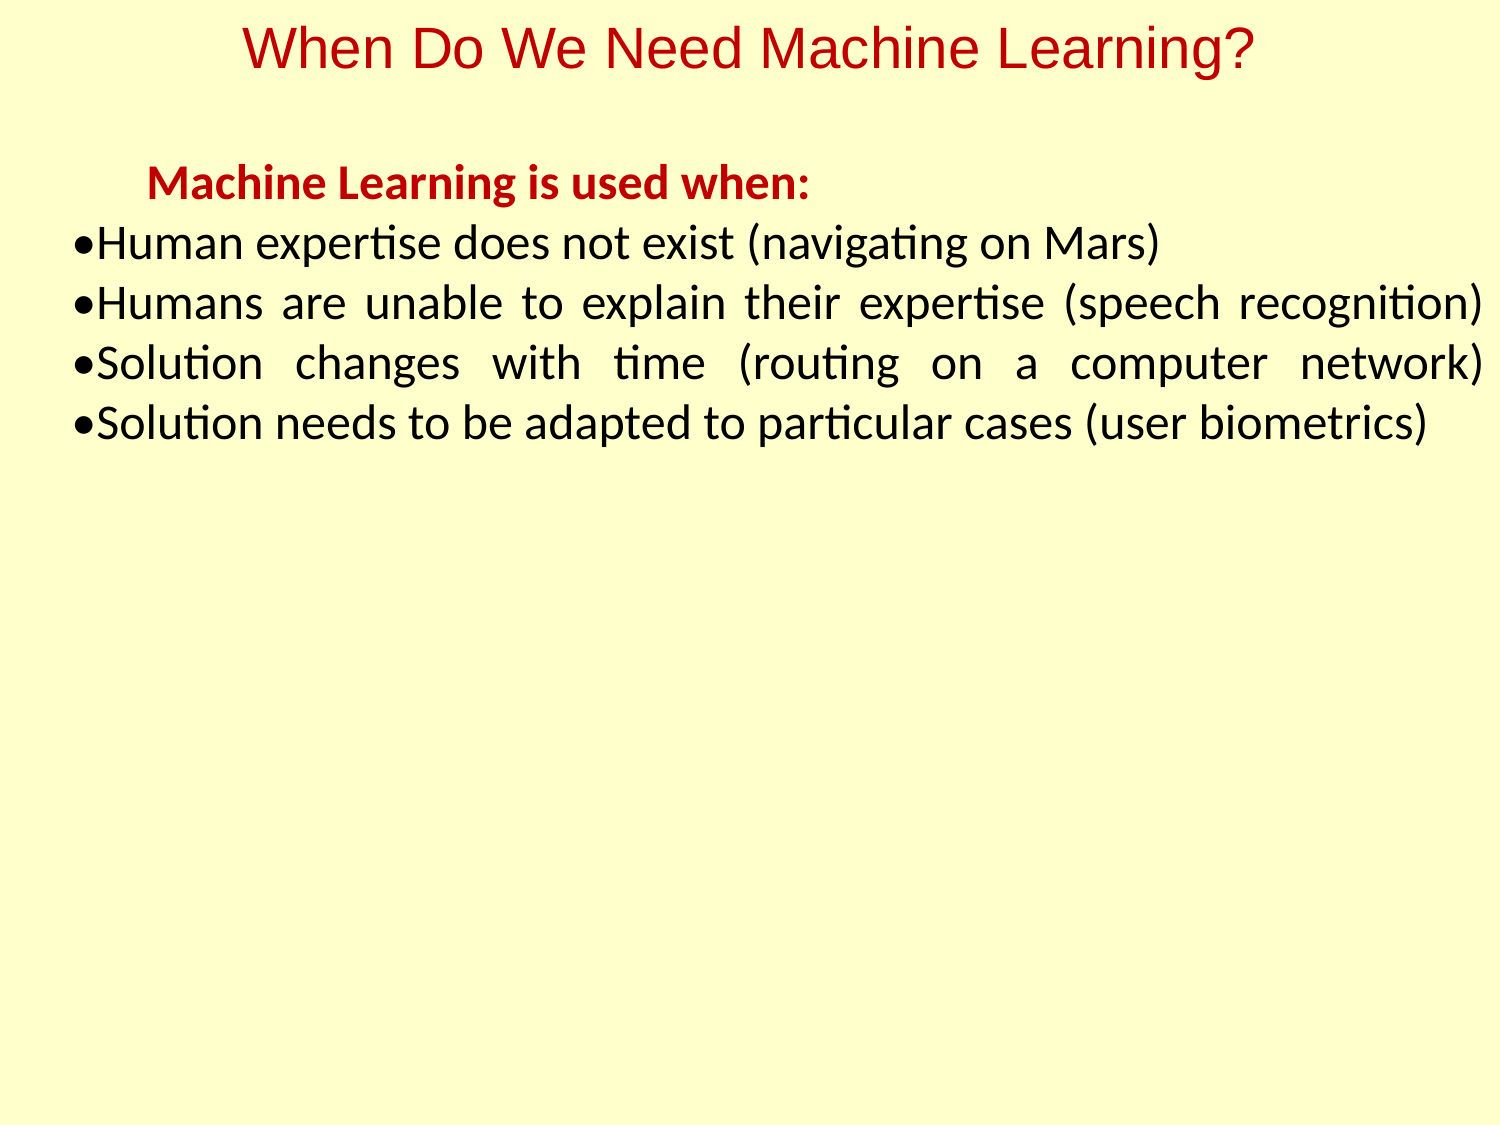

# When Do We Need Machine Learning?

Machine Learning is used when:
•Human expertise does not exist (navigating on Mars)
•Humans are unable to explain their expertise (speech recognition) •Solution changes with time (routing on a computer network) •Solution needs to be adapted to particular cases (user biometrics)